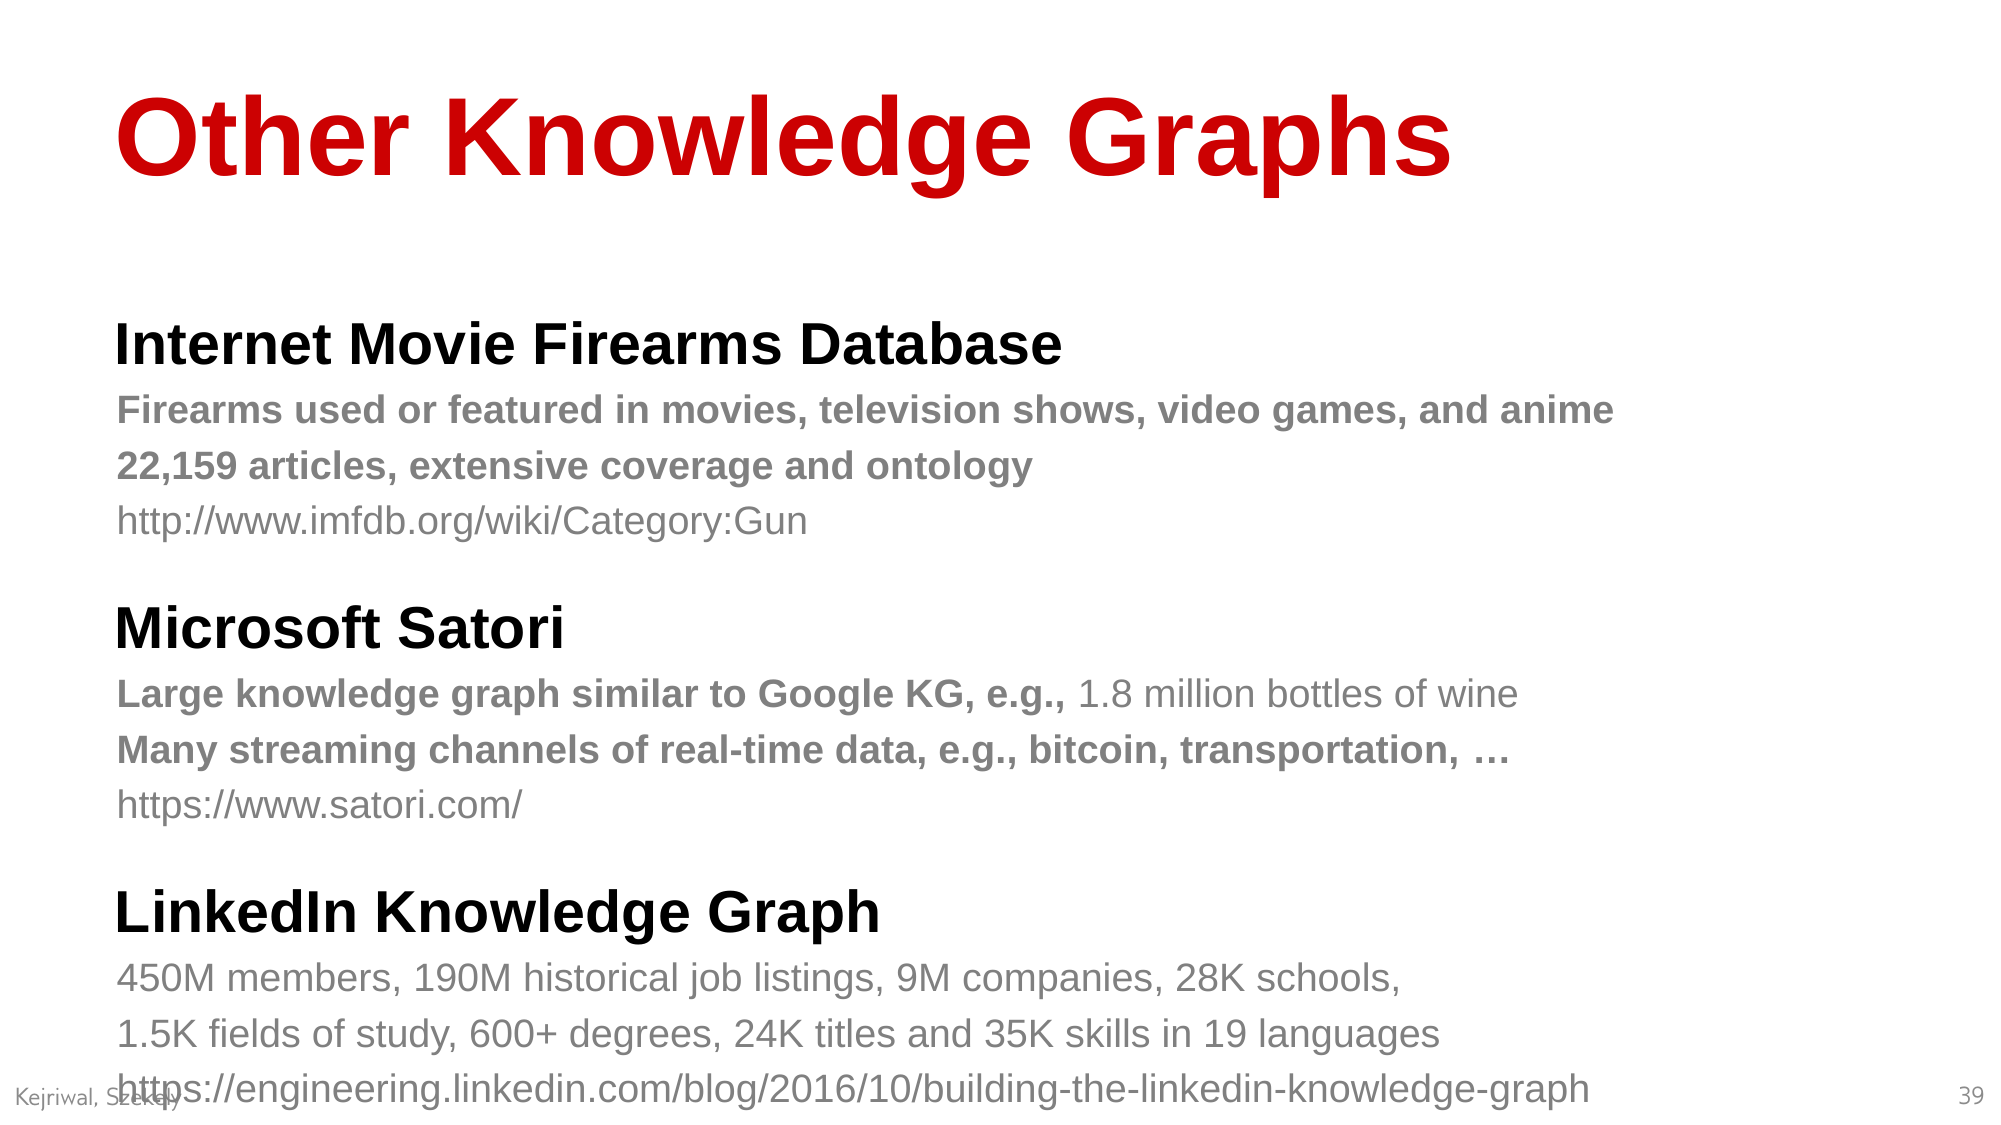

# Other Knowledge Graphs
Internet Movie Firearms Database
Firearms used or featured in movies, television shows, video games, and anime
22,159 articles, extensive coverage and ontology
http://www.imfdb.org/wiki/Category:Gun
Microsoft Satori
Large knowledge graph similar to Google KG, e.g., 1.8 million bottles of wine
Many streaming channels of real-time data, e.g., bitcoin, transportation, …
https://www.satori.com/
LinkedIn Knowledge Graph
450M members, 190M historical job listings, 9M companies, 28K schools,
1.5K fields of study, 600+ degrees, 24K titles and 35K skills in 19 languages
https://engineering.linkedin.com/blog/2016/10/building-the-linkedin-knowledge-graph
39
Kejriwal, Szekely